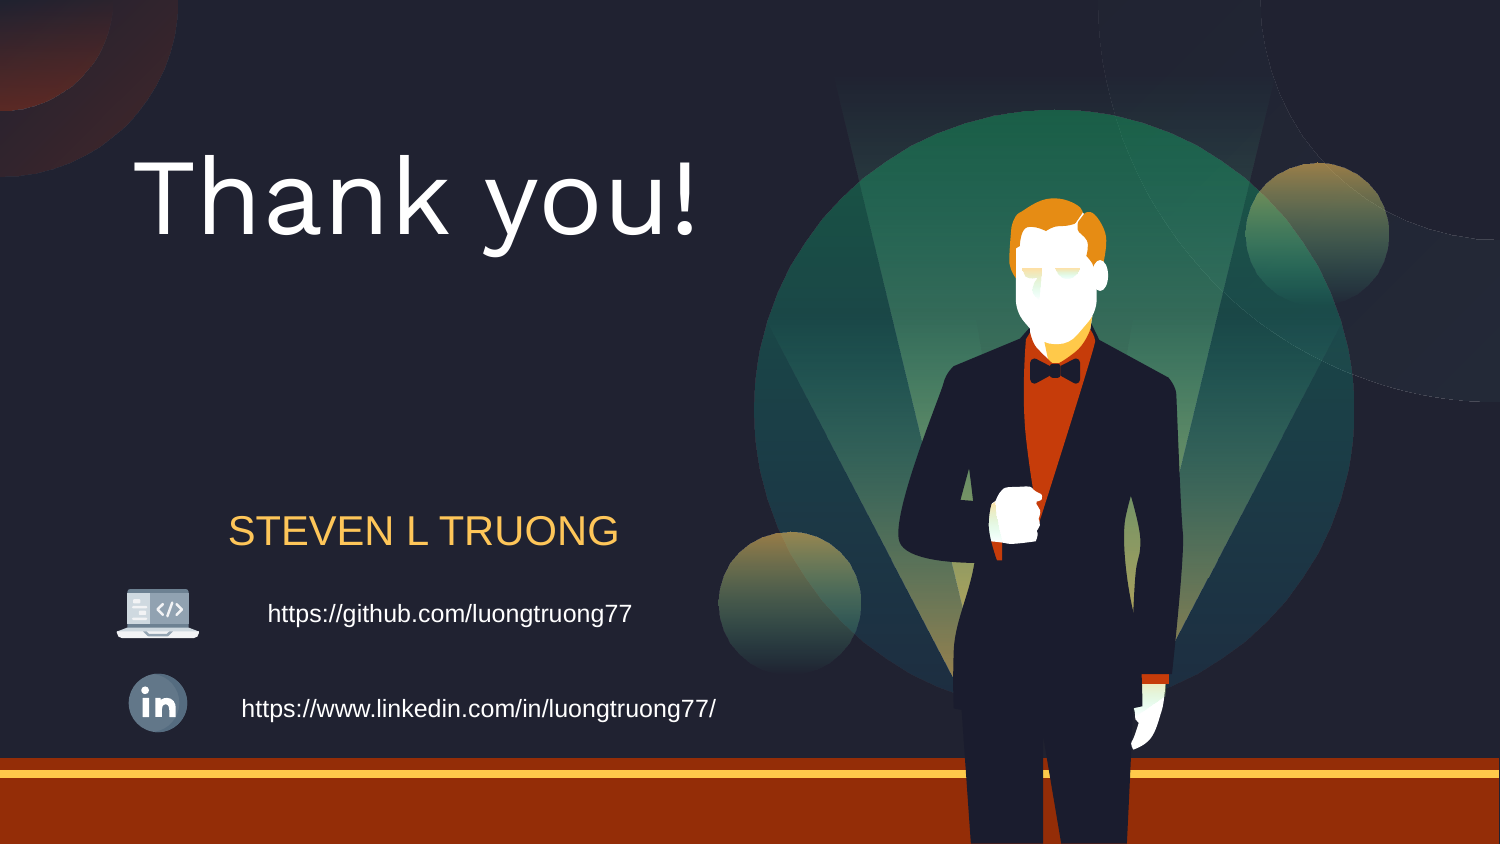

# Thank you!

STEVEN L TRUONG
https://github.com/luongtruong77

https://www.linkedin.com/in/luongtruong77/